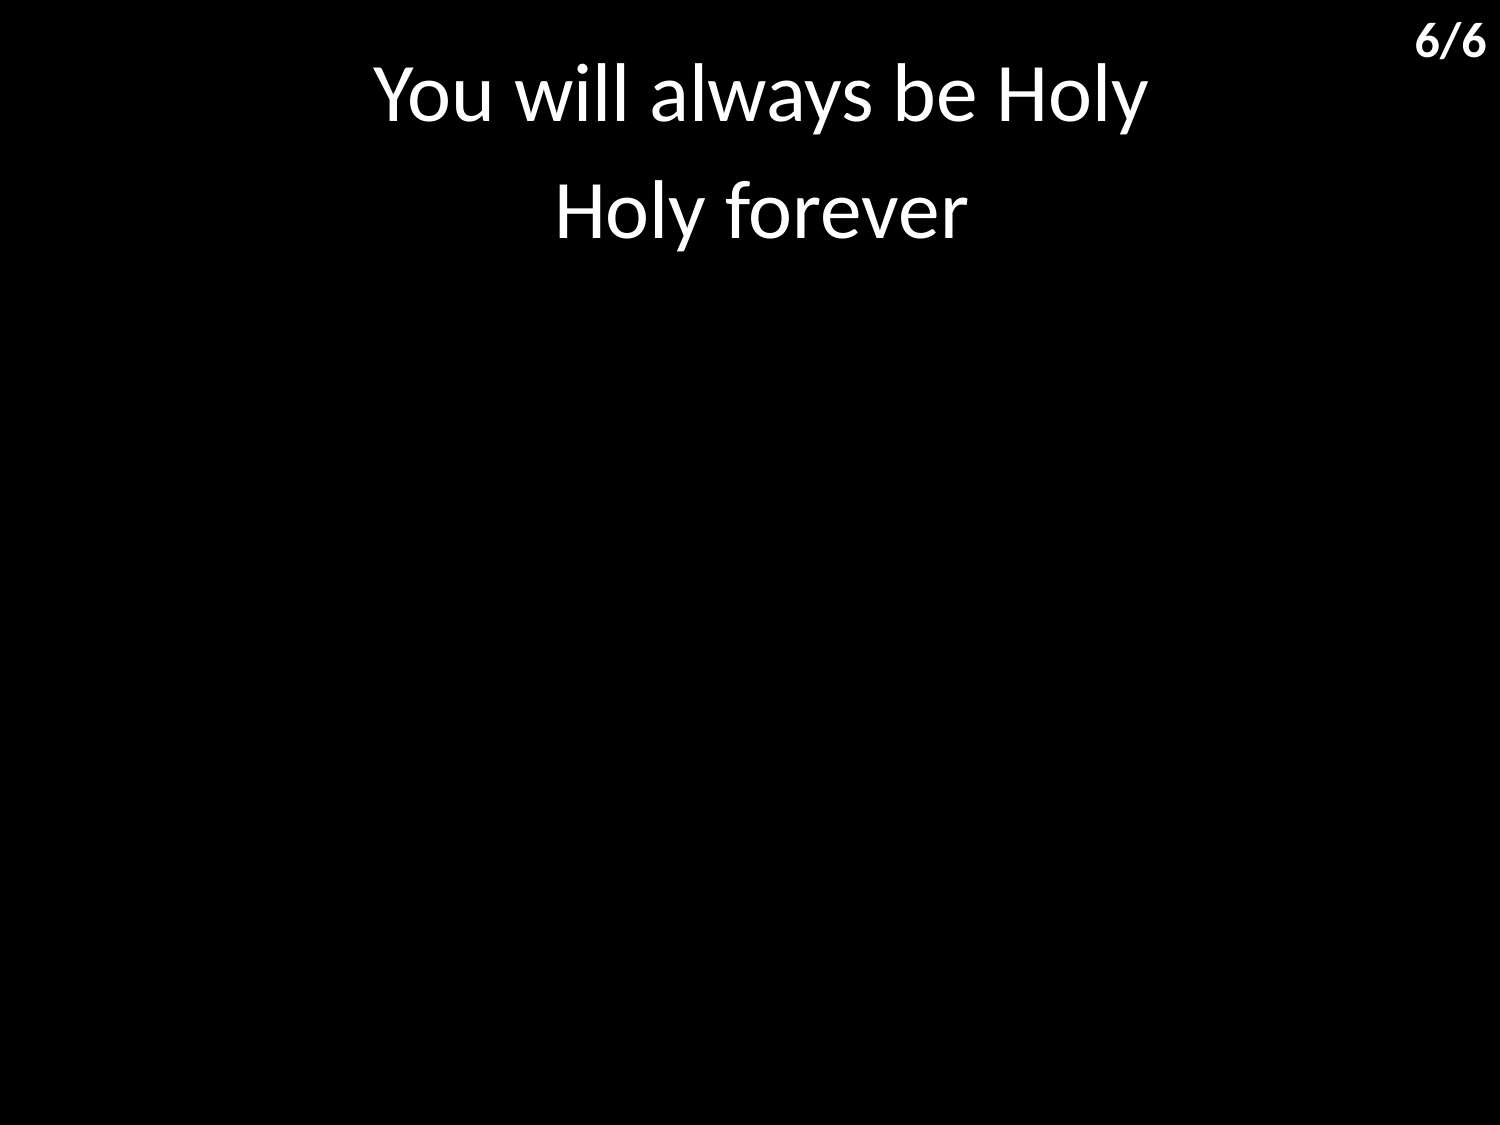

6/6
You will always be Holy
Holy forever